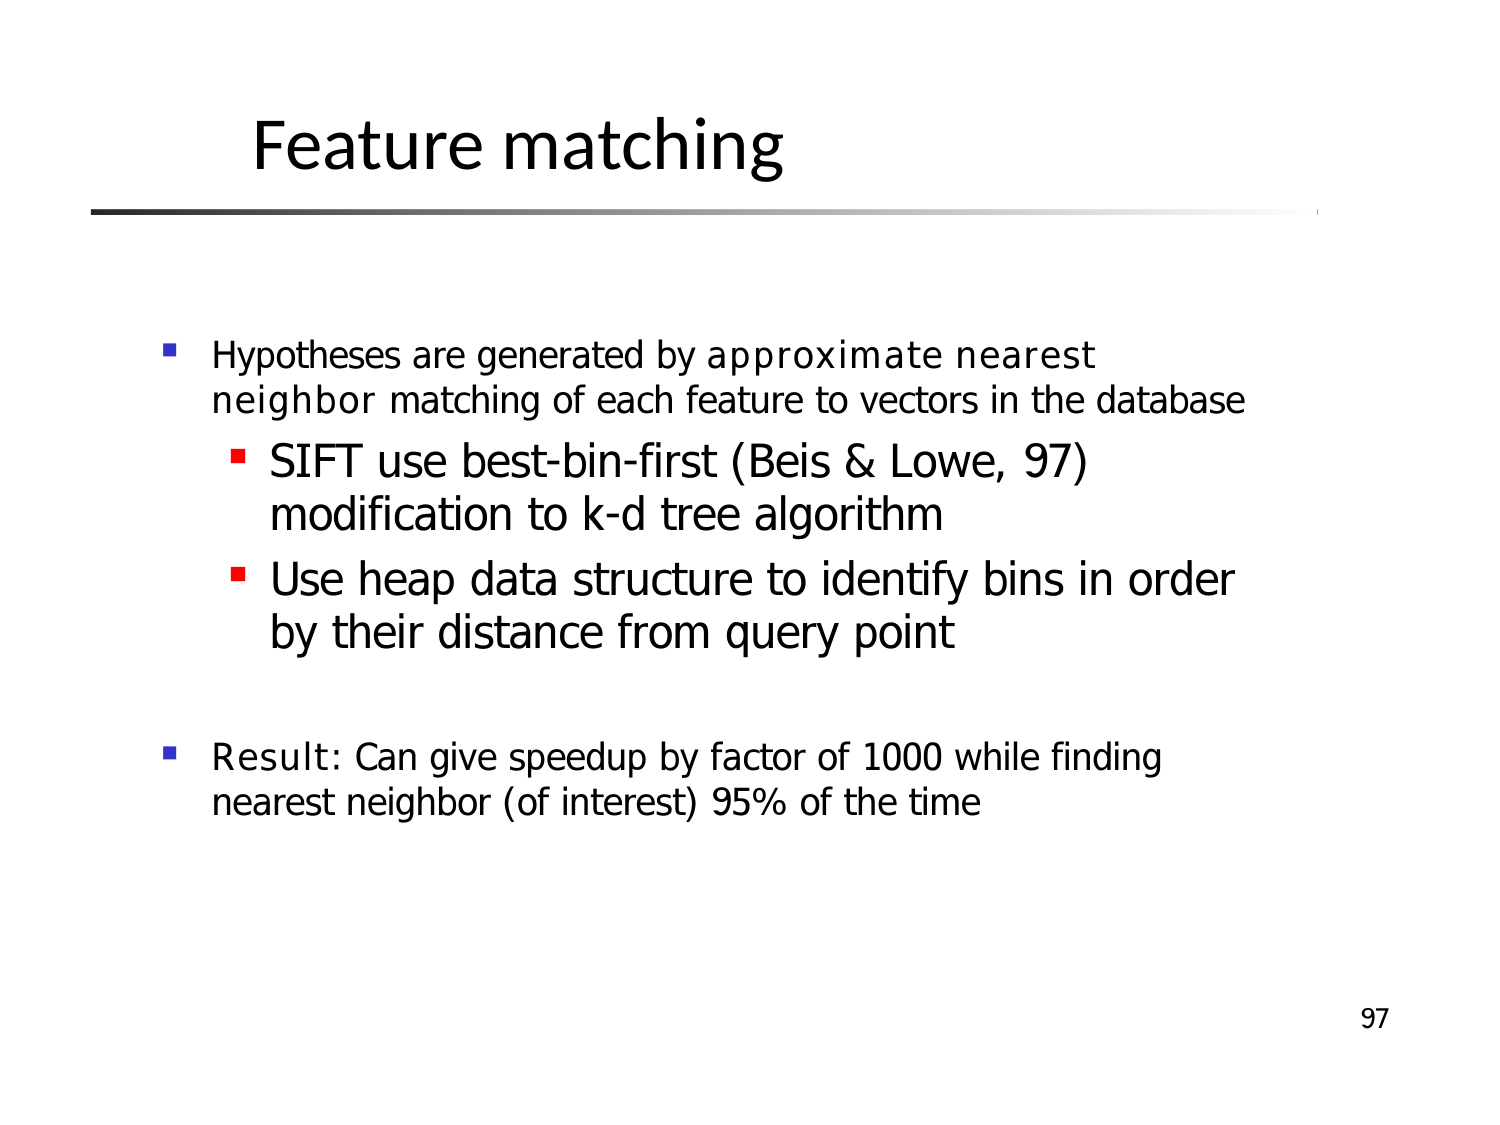

Feature matching
Hypotheses are generated by approximate nearest neighbor matching of each feature to vectors in the database
SIFT use best-bin-first (Beis & Lowe, 97) modification to k-d tree algorithm
Use heap data structure to identify bins in order by their distance from query point

Result: Can give speedup by factor of 1000 while finding nearest neighbor (of interest) 95% of the time
97